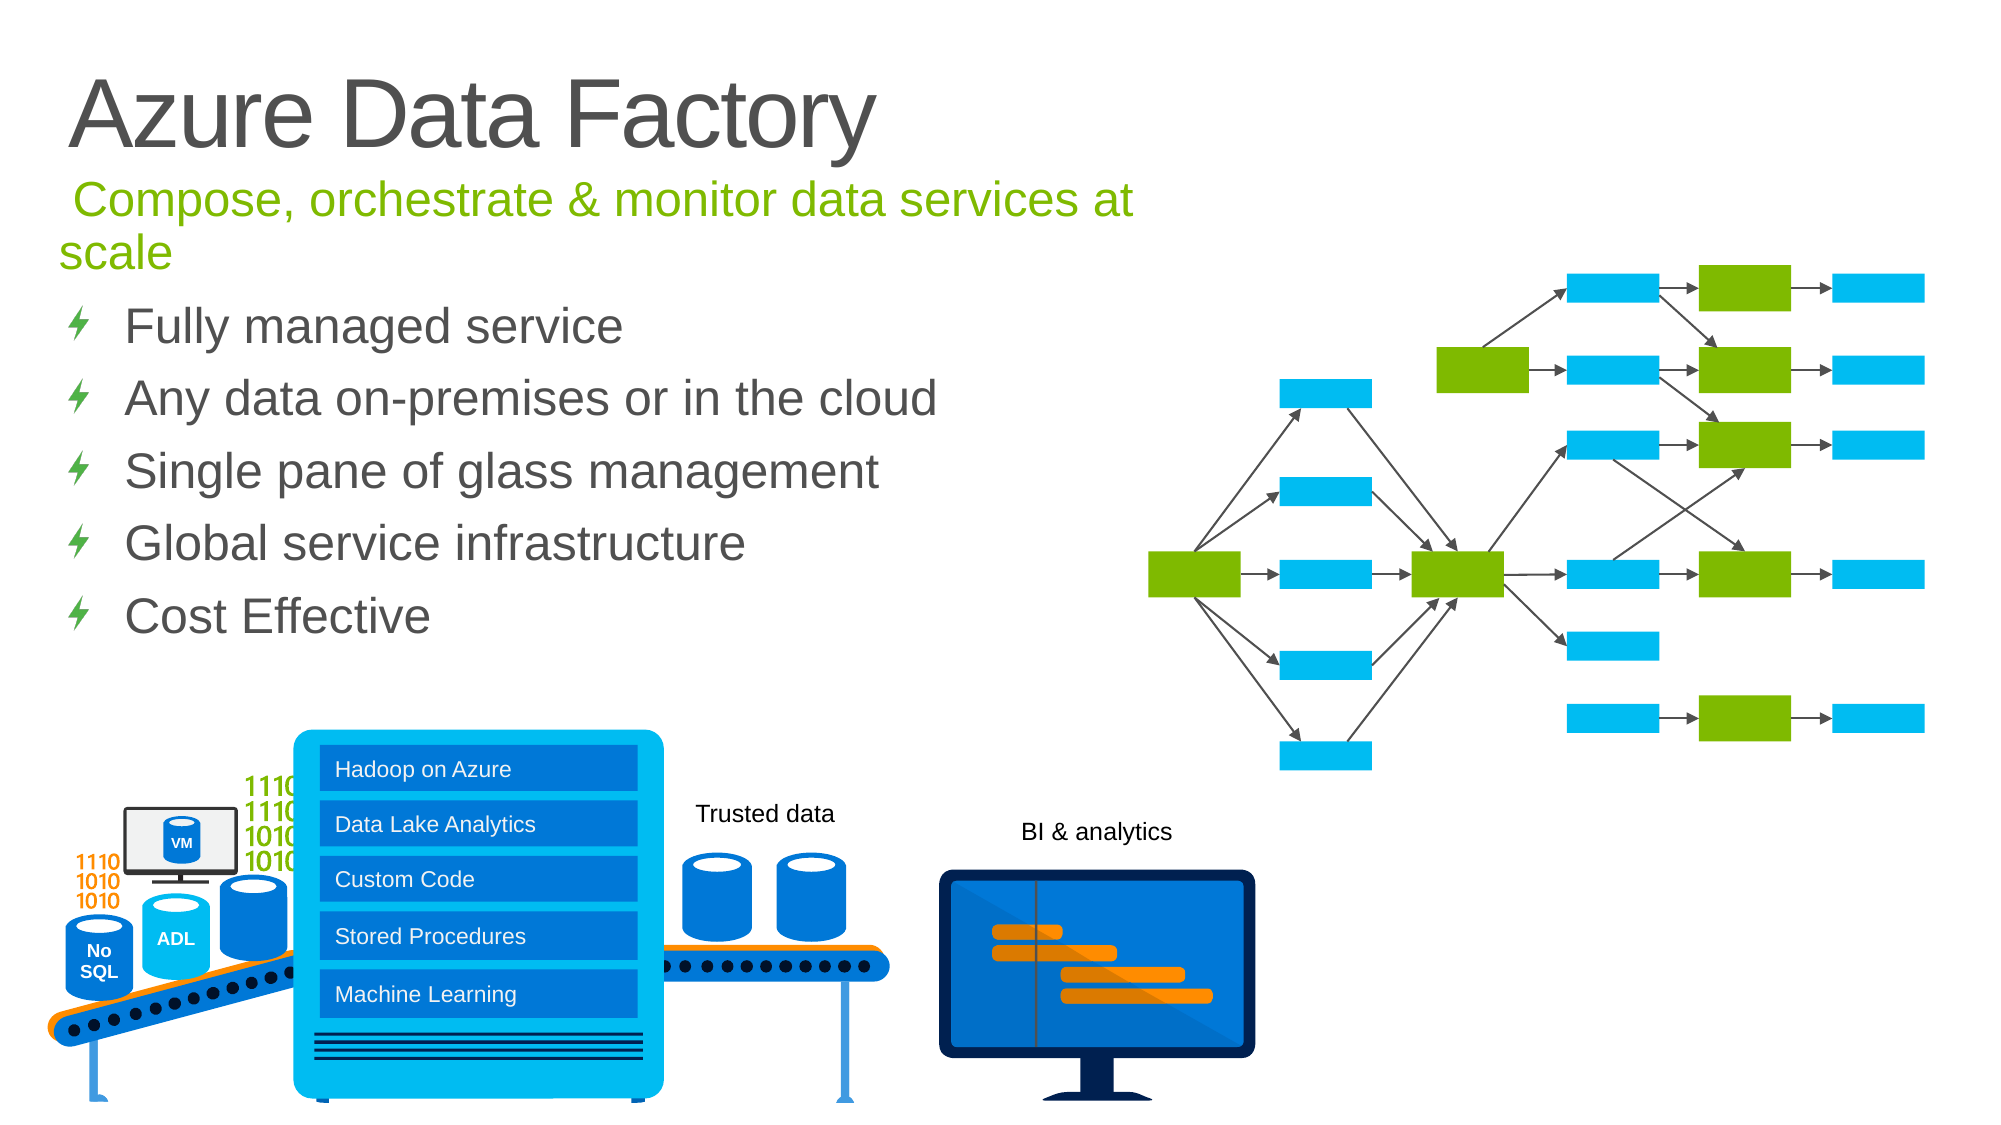

# Azure Data Factory
 Compose, orchestrate & monitor data services at scale

Fully managed service
Any data on-premises or in the cloud
Single pane of glass management
Global service infrastructure
Cost Effective

Hadoop on Azure
Data Lake Analytics
Custom Code
Stored Procedures
Machine Learning

Trusted data

VM
BI & analytics

ADL
No
SQL